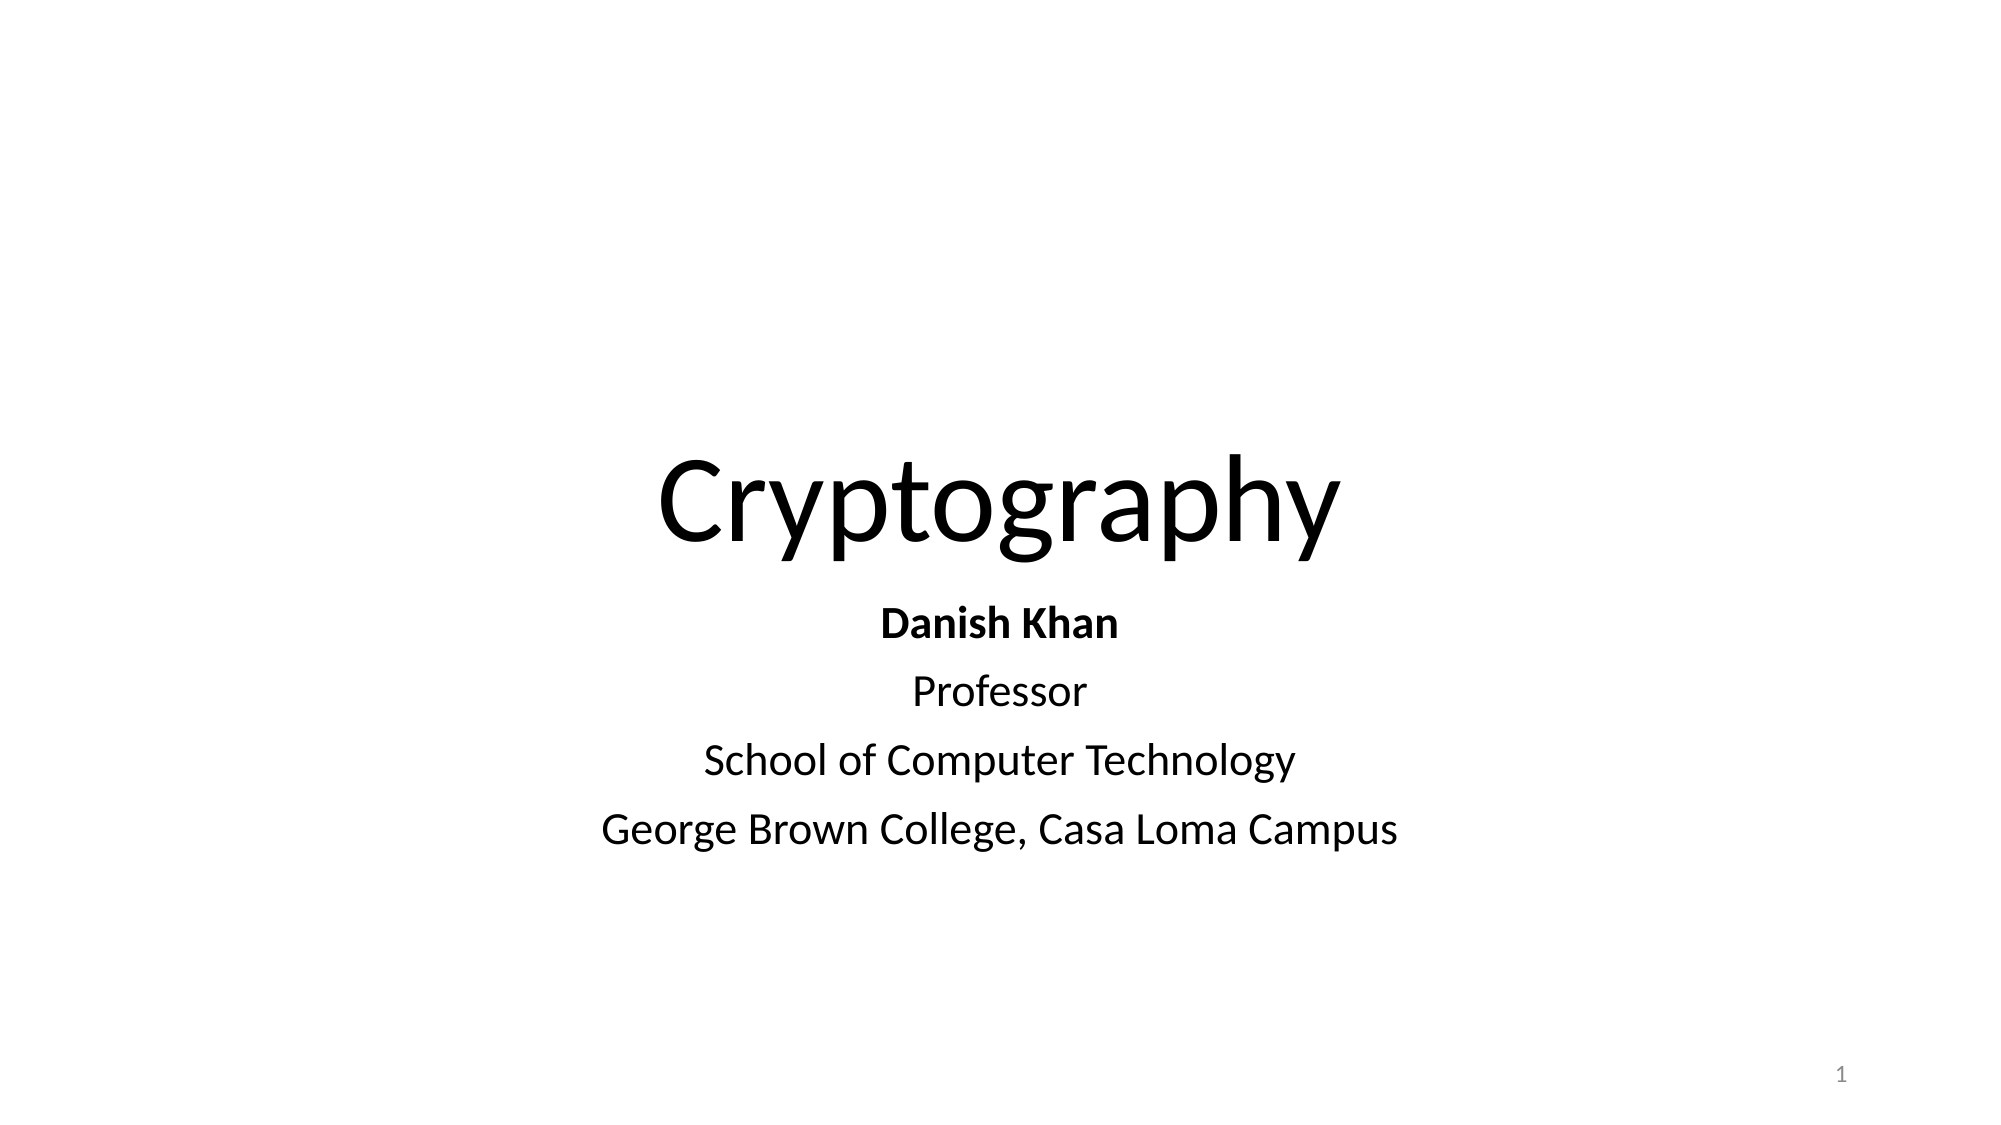

# Cryptography
Danish Khan
Professor
School of Computer Technology
George Brown College, Casa Loma Campus

1